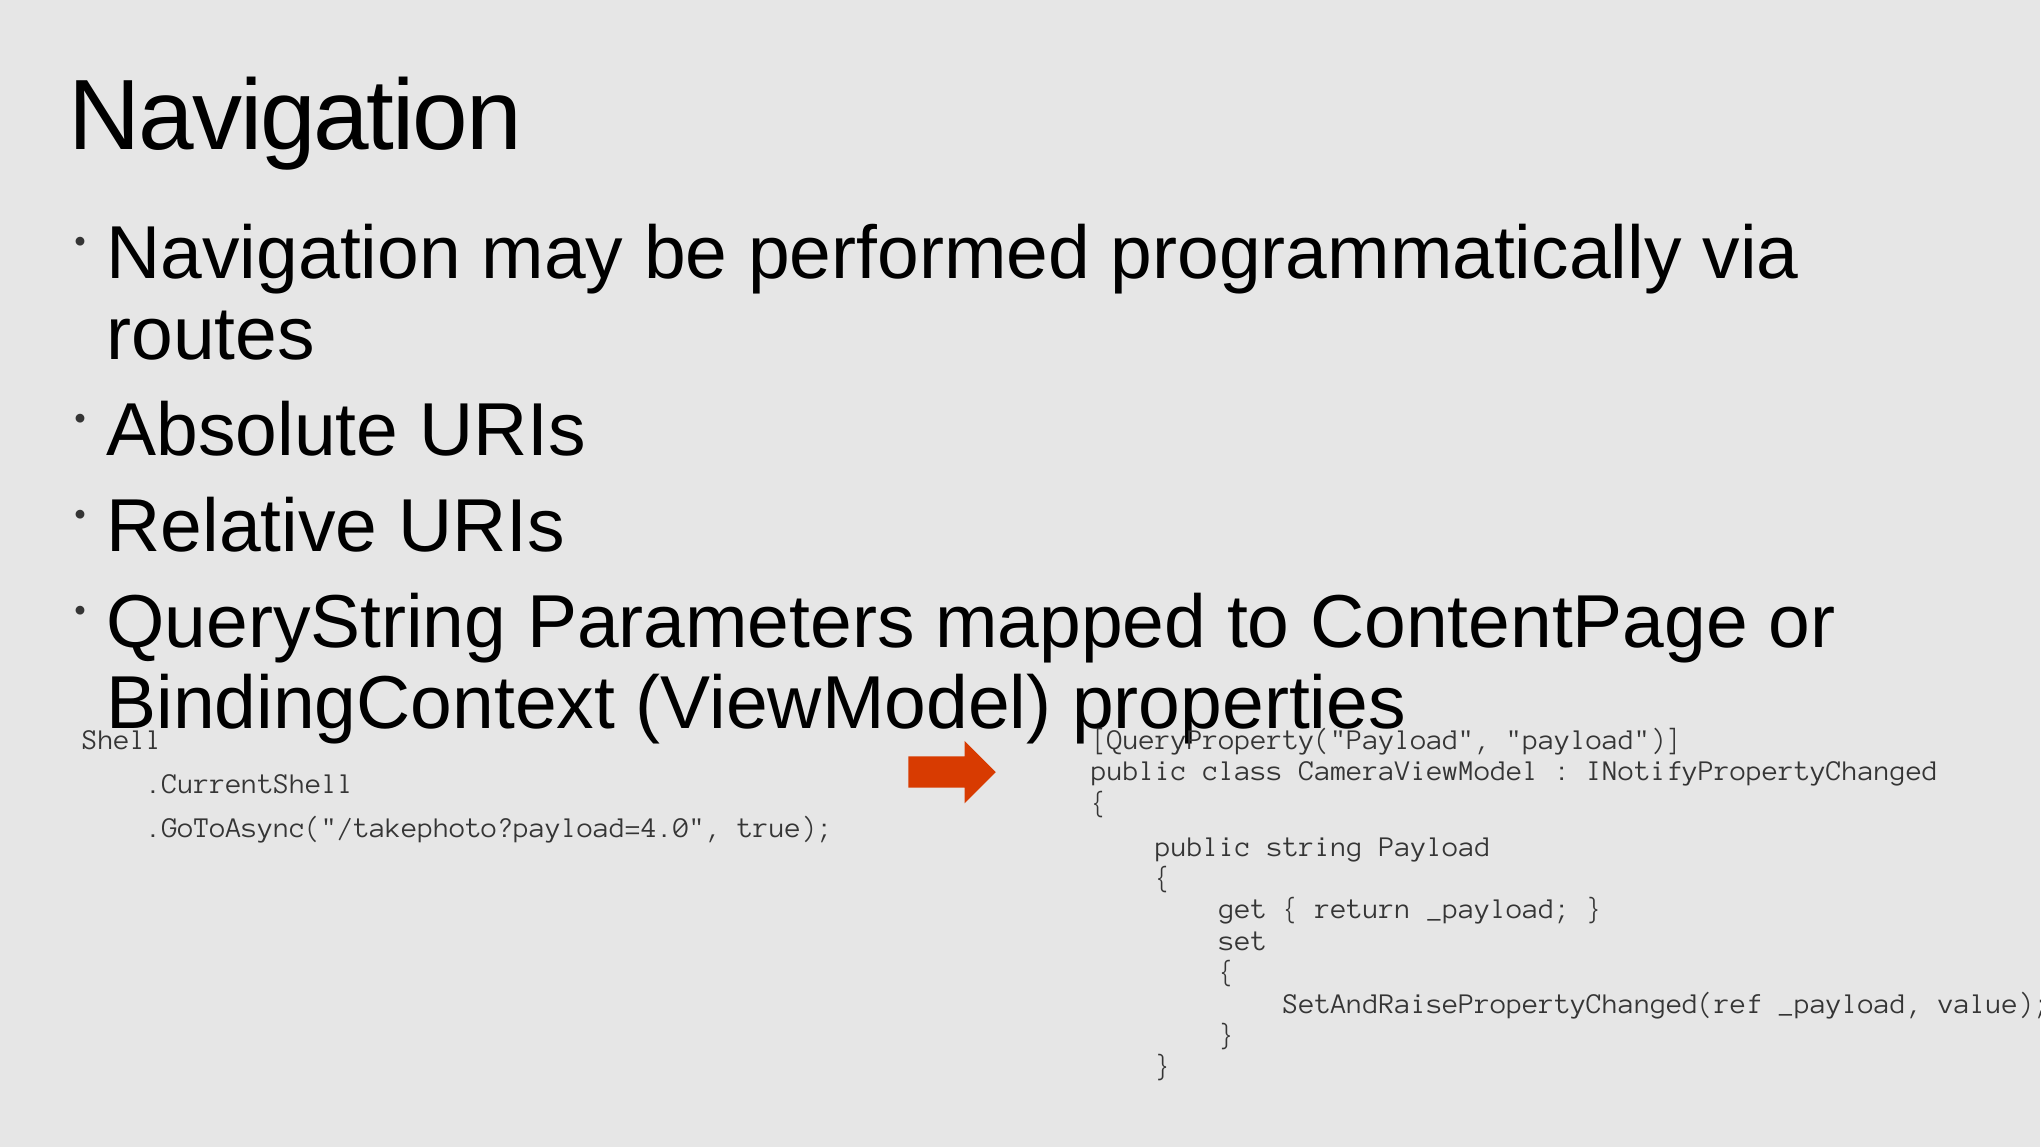

# Navigation
Navigation may be performed programmatically via routes
Absolute URIs
Relative URIs
QueryString Parameters mapped to ContentPage or BindingContext (ViewModel) properties
[QueryProperty("Payload", "payload")]
public class CameraViewModel : INotifyPropertyChanged
{
    public string Payload
    {
        get { return _payload; }
        set
        {
            SetAndRaisePropertyChanged(ref _payload, value);
        }
    }
Shell
    .CurrentShell
    .GoToAsync("/takephoto?payload=4.0", true);